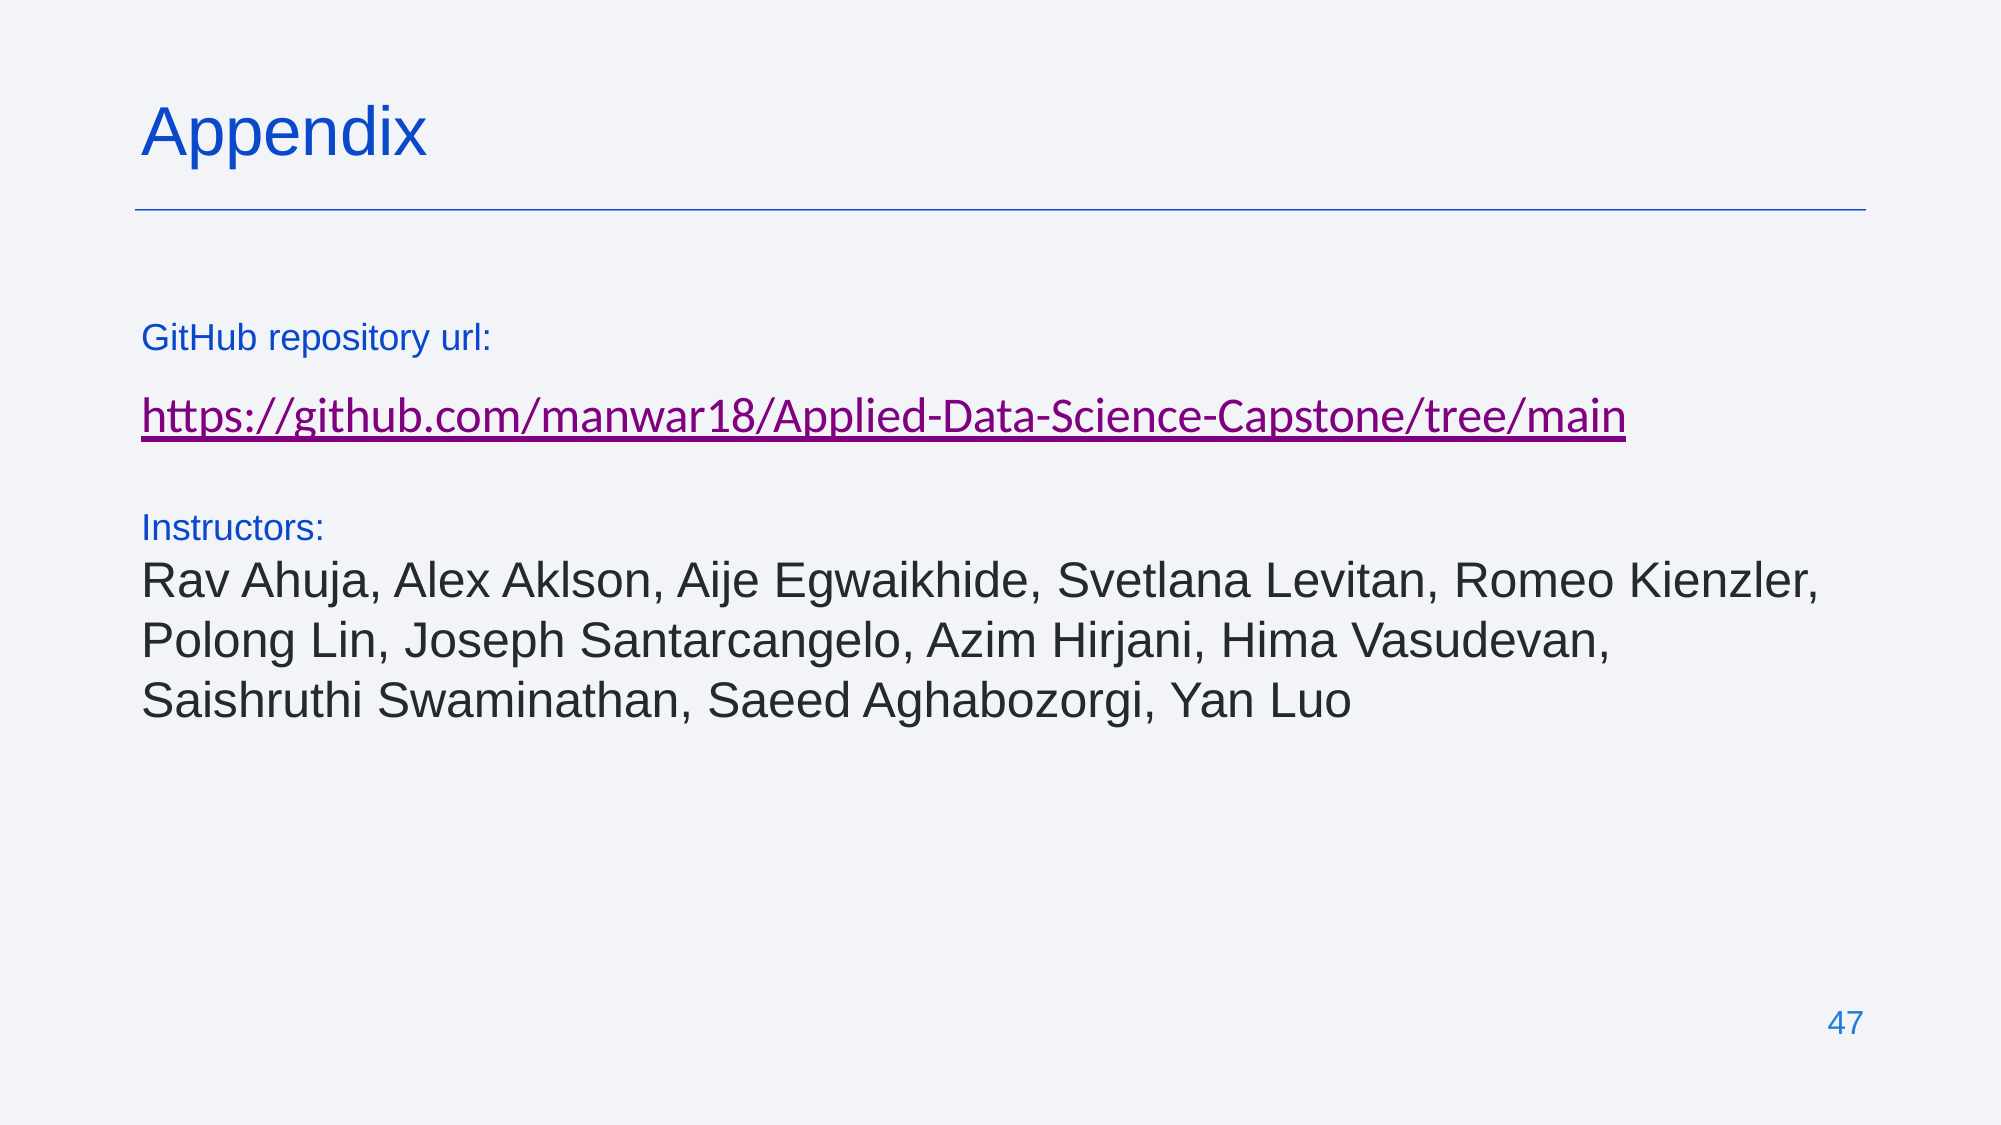

Appendix
GitHub repository url:
https://github.com/manwar18/Applied-Data-Science-Capstone/tree/main

Instructors:
Rav Ahuja, Alex Aklson, Aije Egwaikhide, Svetlana Levitan, Romeo Kienzler, Polong Lin, Joseph Santarcangelo, Azim Hirjani, Hima Vasudevan, Saishruthi Swaminathan, Saeed Aghabozorgi, Yan Luo
47